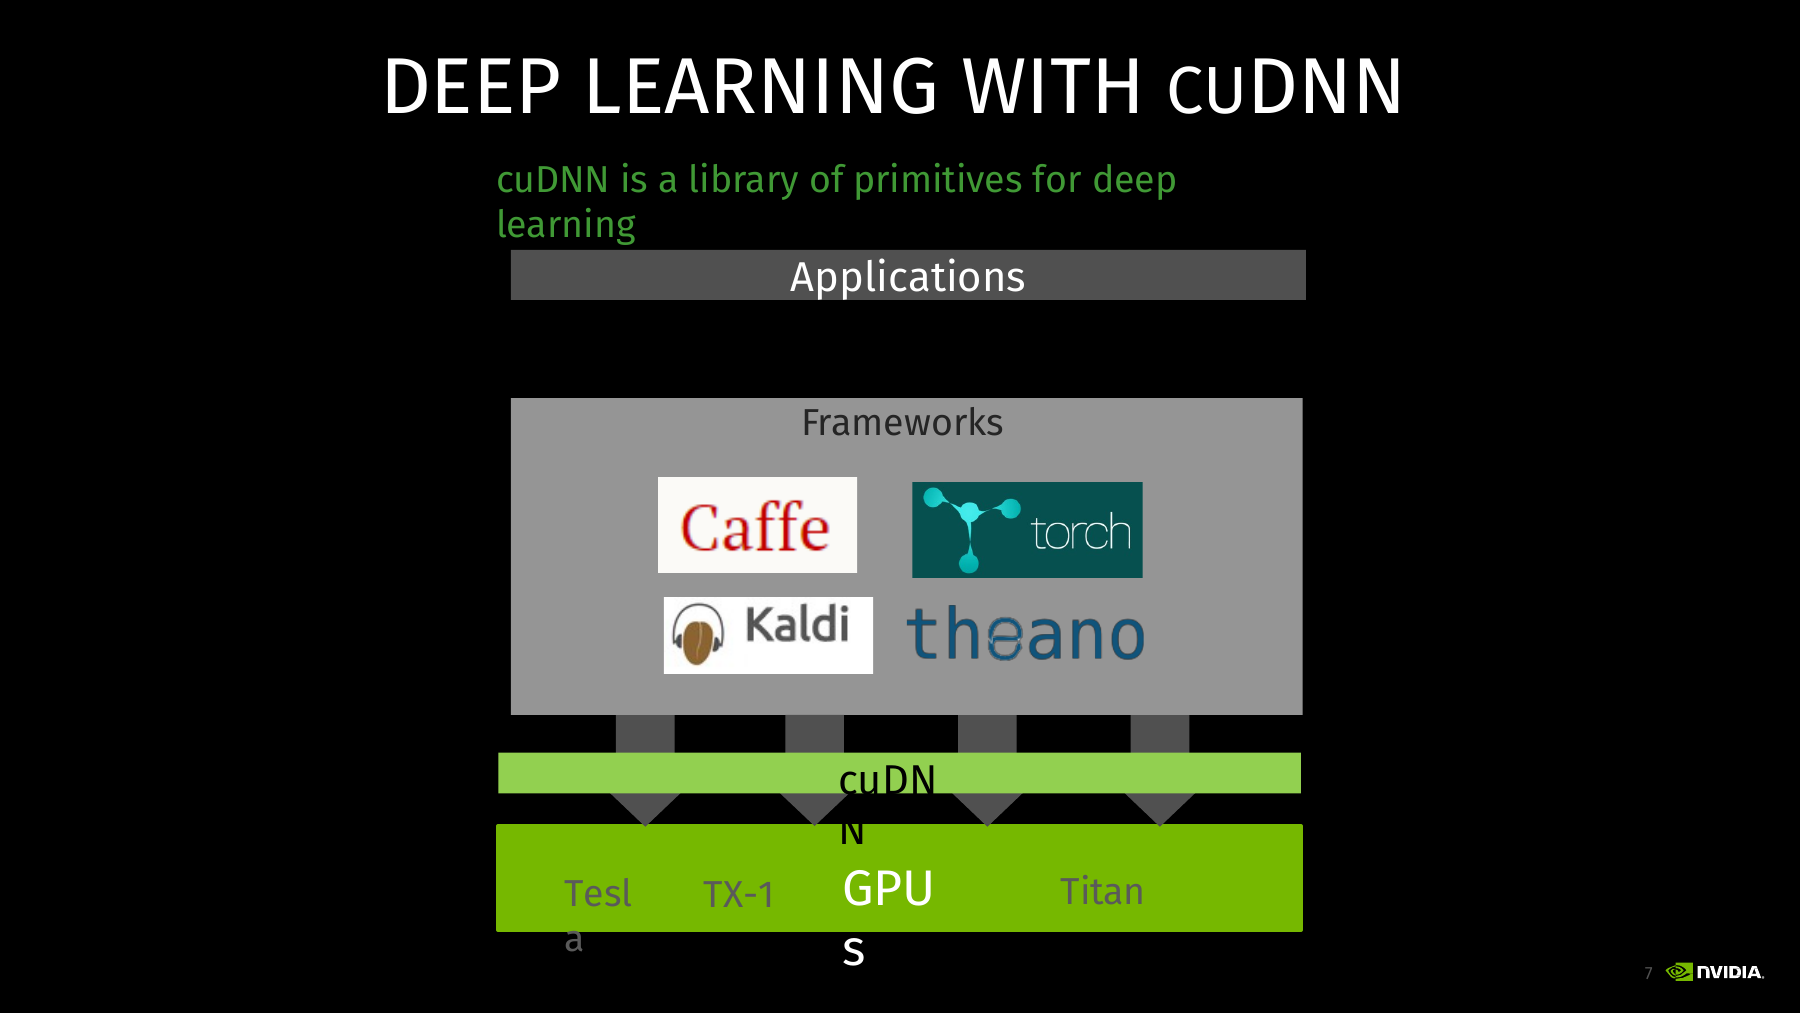

# DEEP LEARNING WITH CUDNN
cuDNN is a library of primitives for deep learning
Frameworks
Applications

cuDNN

GPUs
Titan
Tesla
TX-1
7